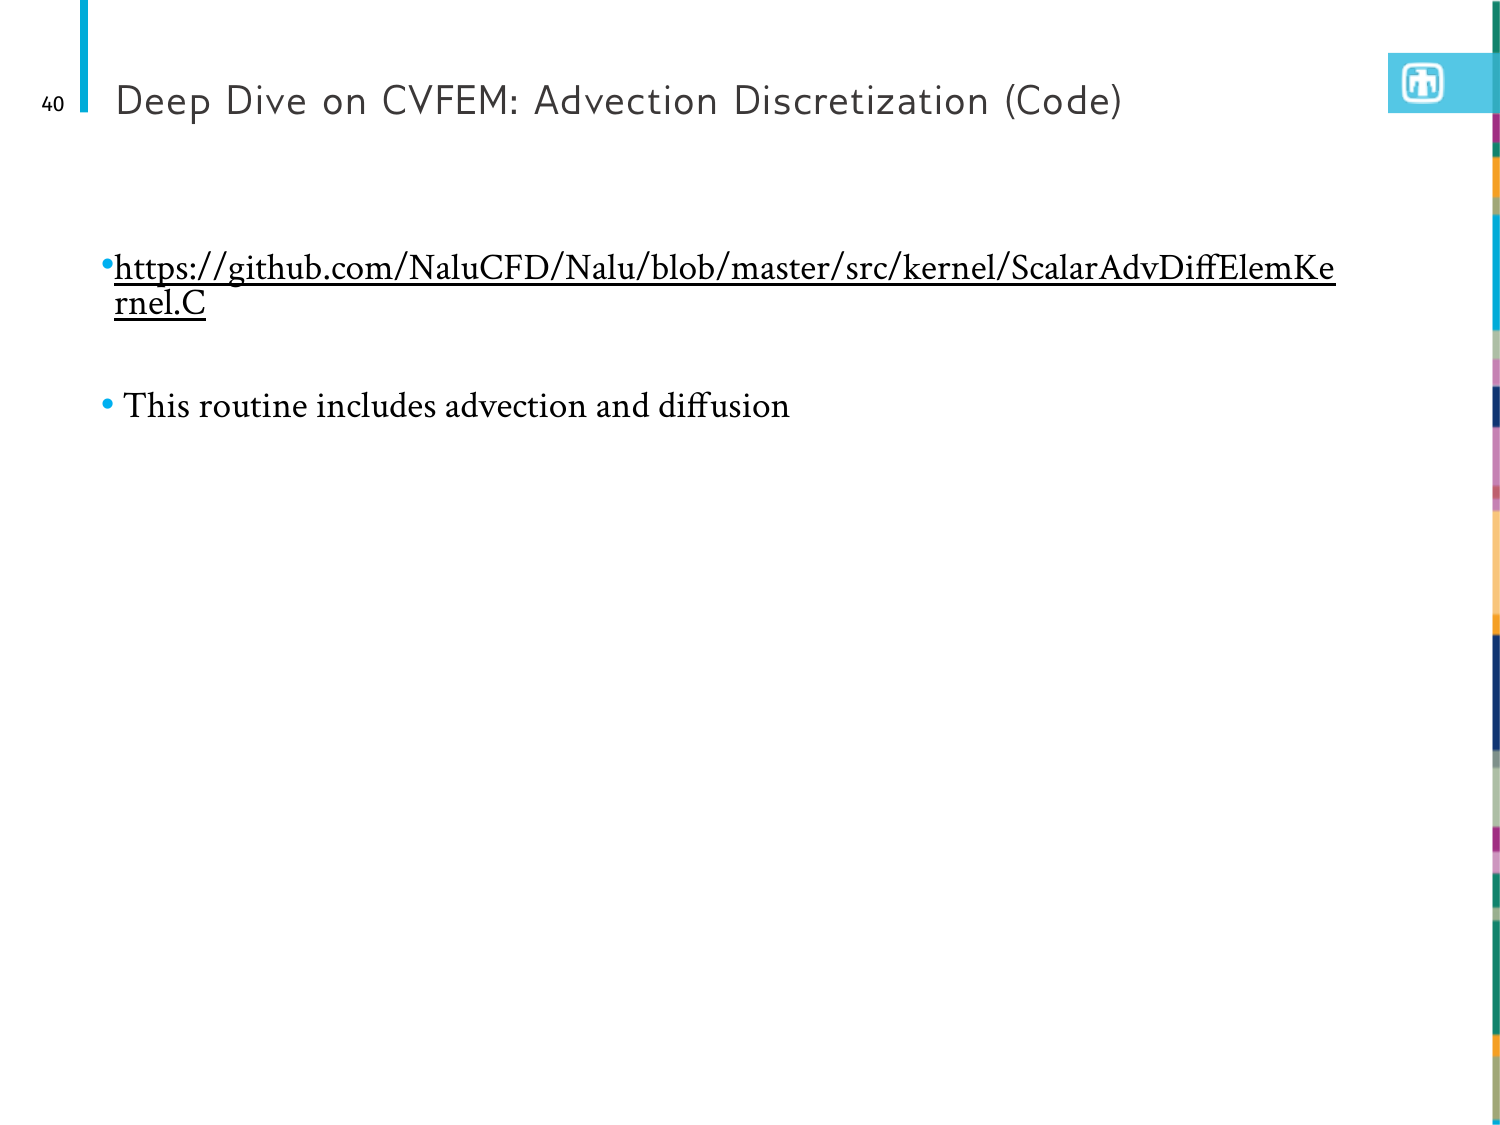

# Deep Dive on CVFEM: Advection Discretization (Code)
40
https://github.com/NaluCFD/Nalu/blob/master/src/kernel/ScalarAdvDiffElemKernel.C
 This routine includes advection and diffusion